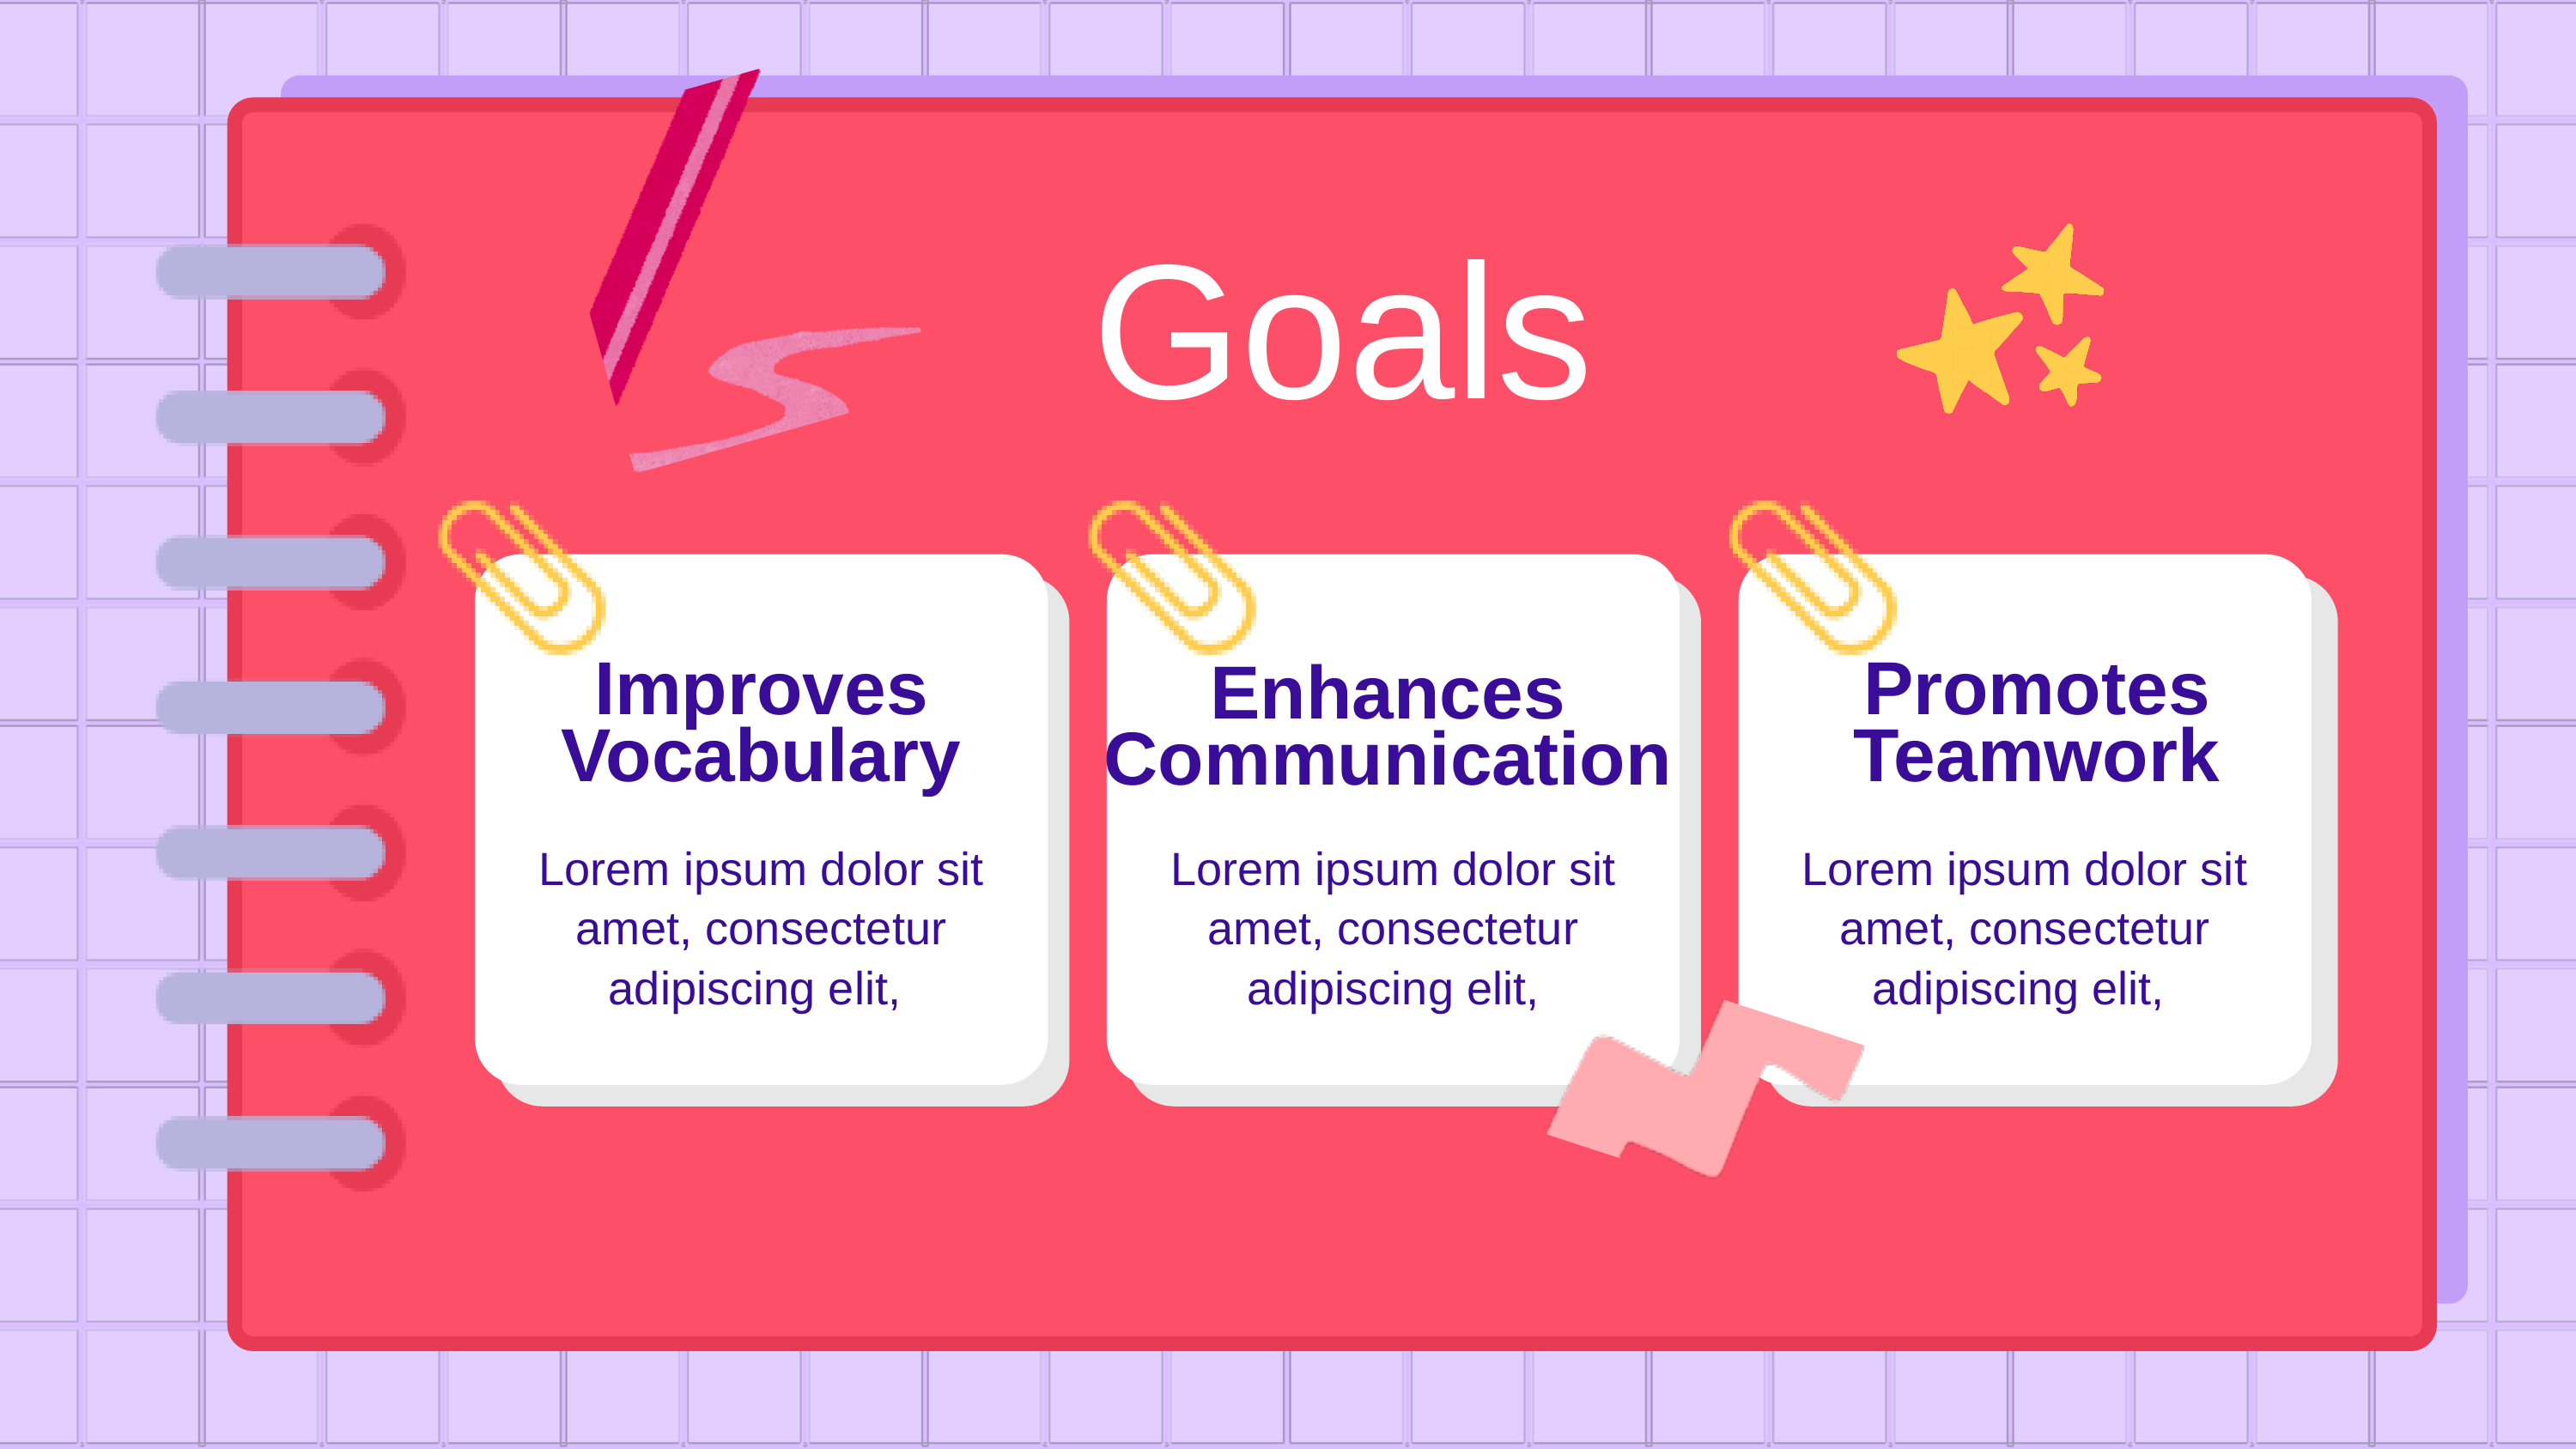

Goals

Improves Vocabulary
Promotes Teamwork
Enhances Communication
Lorem ipsum dolor sit amet, consectetur adipiscing elit,
Lorem ipsum dolor sit amet, consectetur adipiscing elit,
Lorem ipsum dolor sit amet, consectetur adipiscing elit,